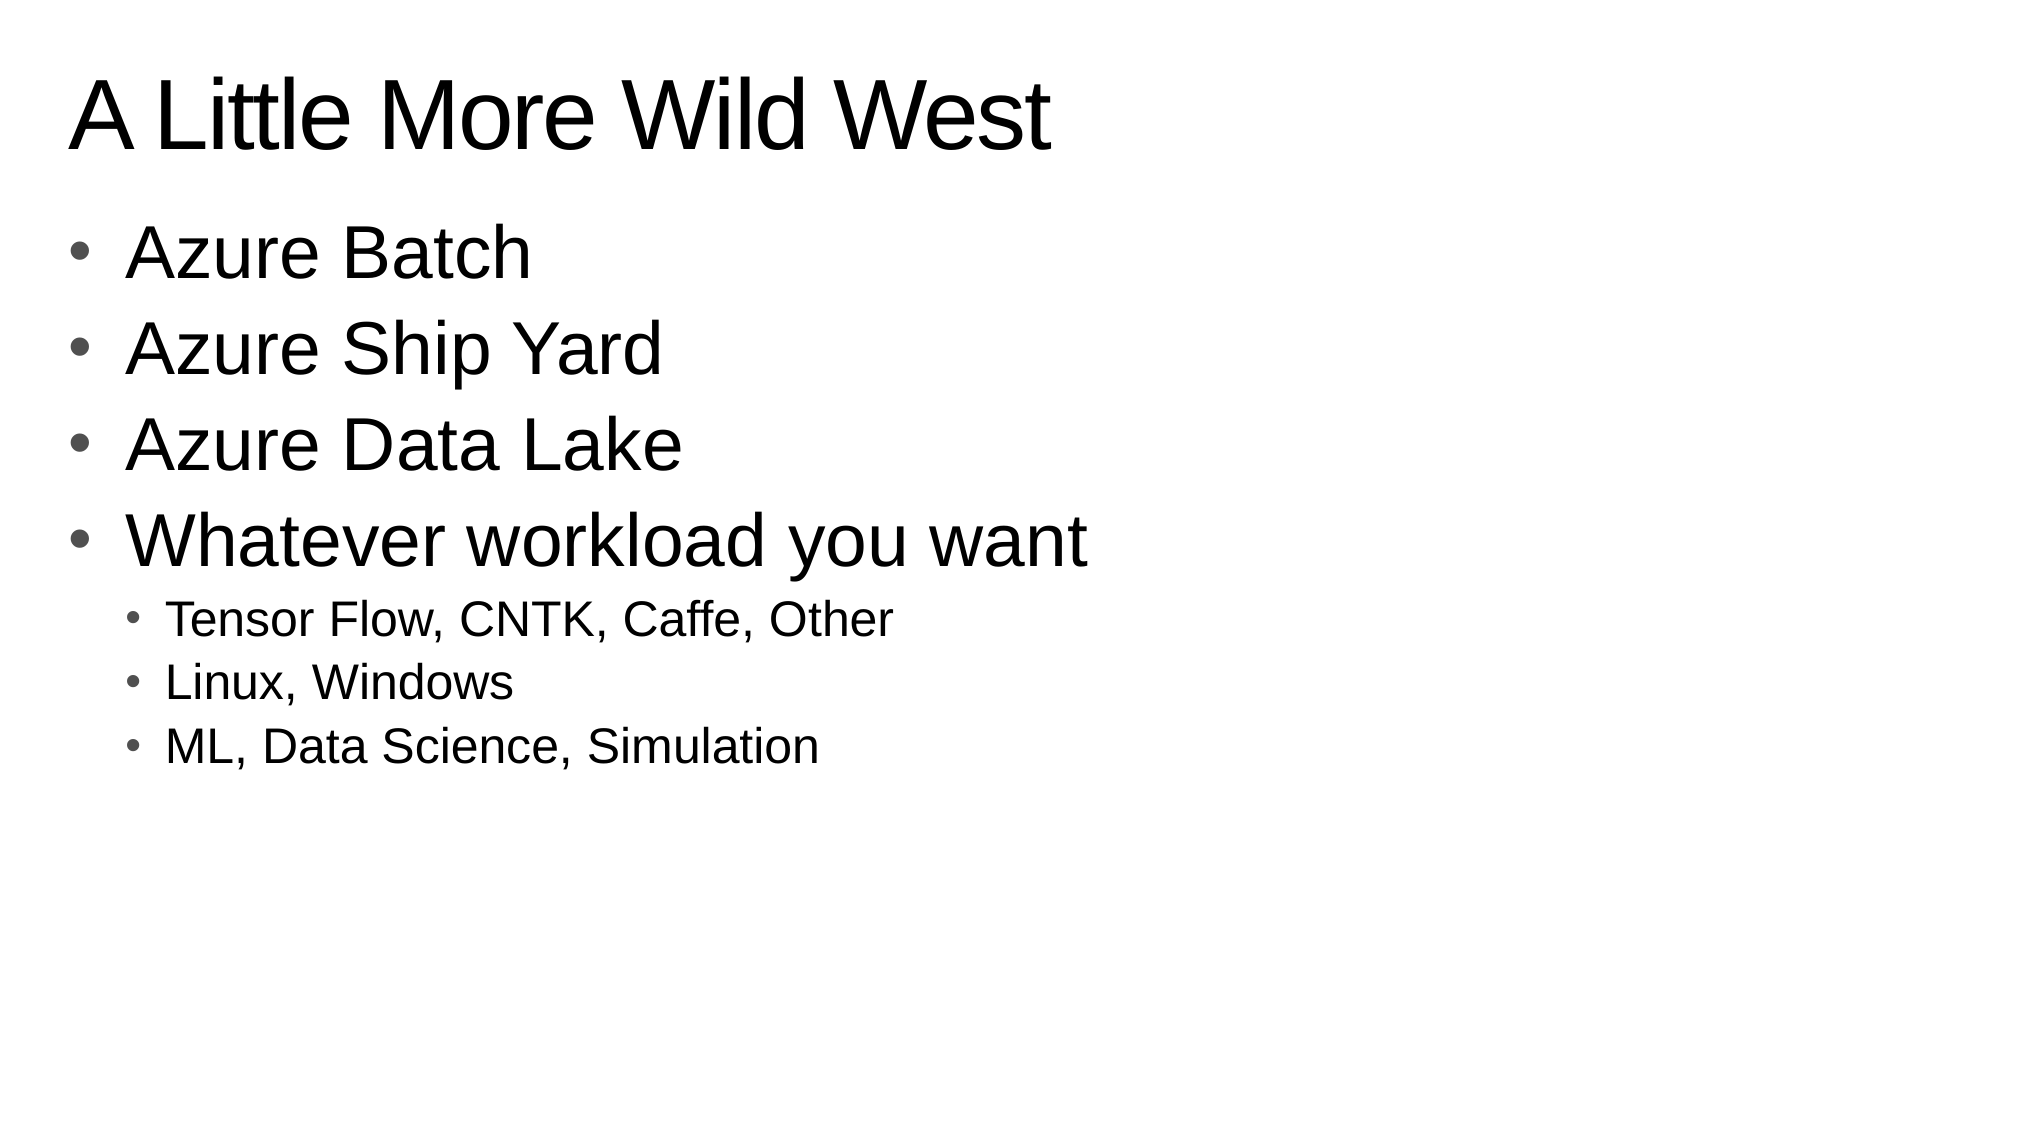

# A Little More Wild West
Azure Batch
Azure Ship Yard
Azure Data Lake
Whatever workload you want
Tensor Flow, CNTK, Caffe, Other
Linux, Windows
ML, Data Science, Simulation